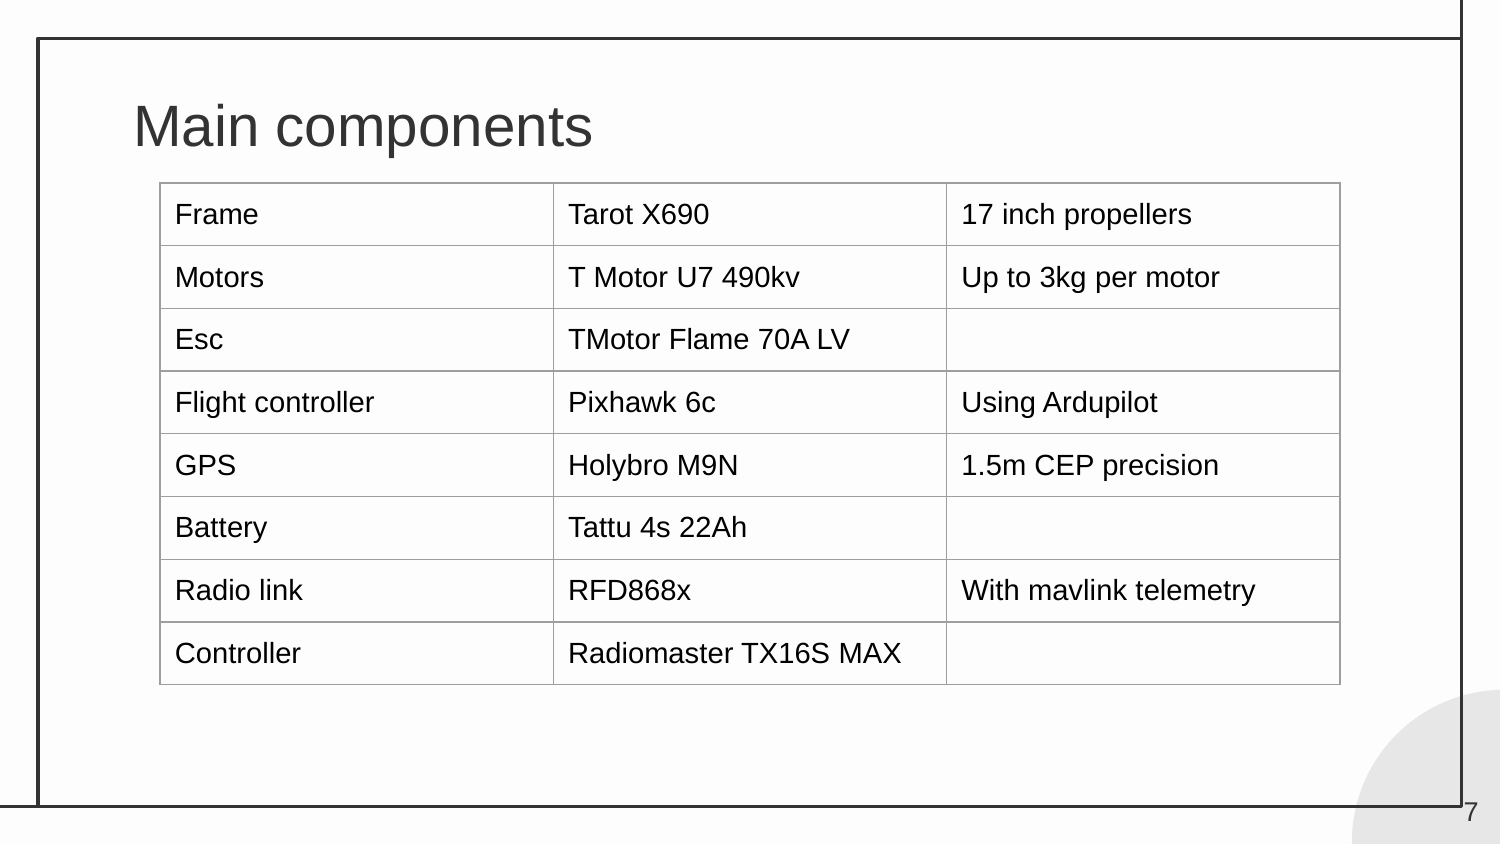

# Main components
| Frame | Tarot X690 | 17 inch propellers |
| --- | --- | --- |
| Motors | T Motor U7 490kv | Up to 3kg per motor |
| Esc | TMotor Flame 70A LV |  |
| Flight controller | Pixhawk 6c | Using Ardupilot |
| GPS | Holybro M9N | 1.5m CEP precision |
| Battery | Tattu 4s 22Ah |  |
| Radio link | RFD868x | With mavlink telemetry |
| Controller | Radiomaster TX16S MAX |  |
7